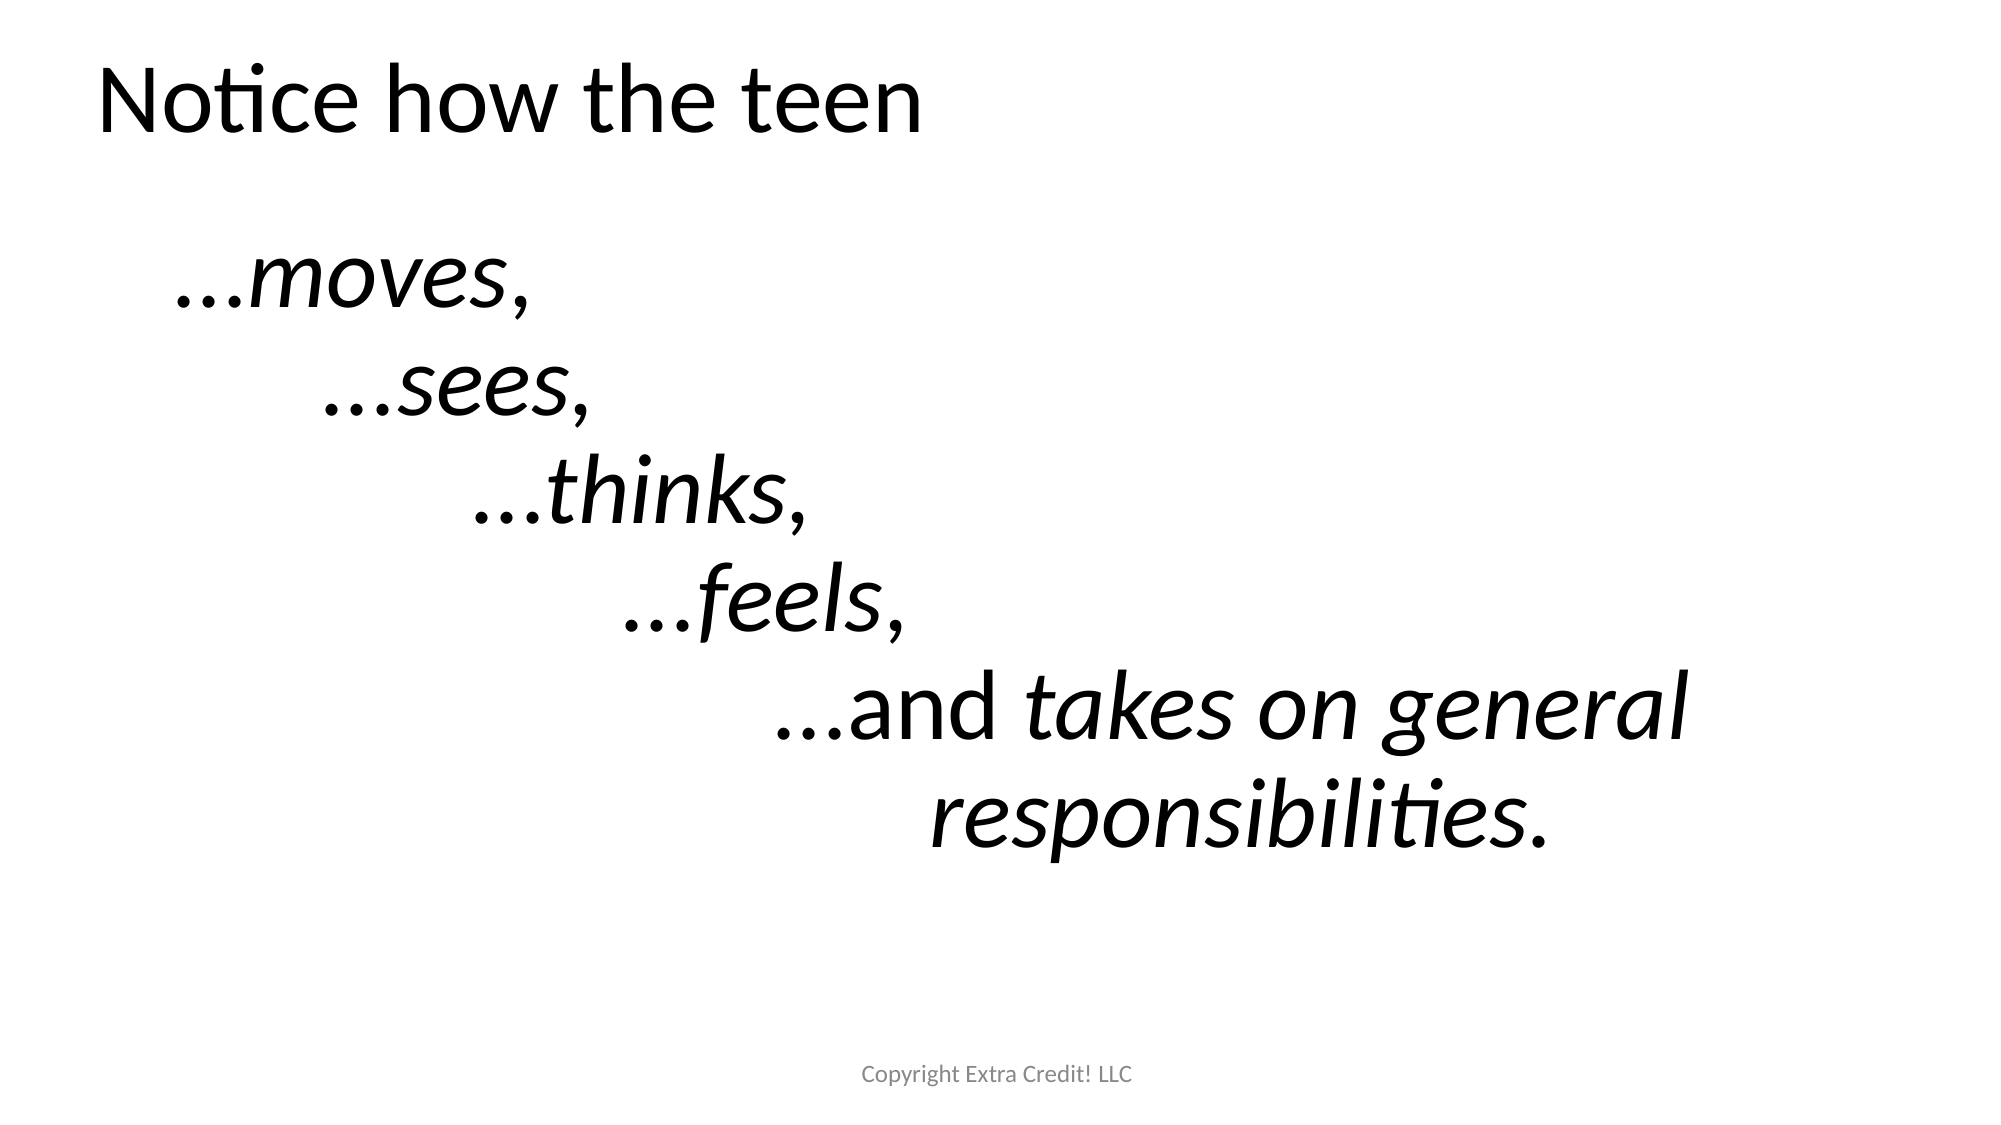

Notice how the teen

...moves,
...sees,
...thinks,
...feels,
...and takes on general
       responsibilities.

Copyright Extra Credit! LLC